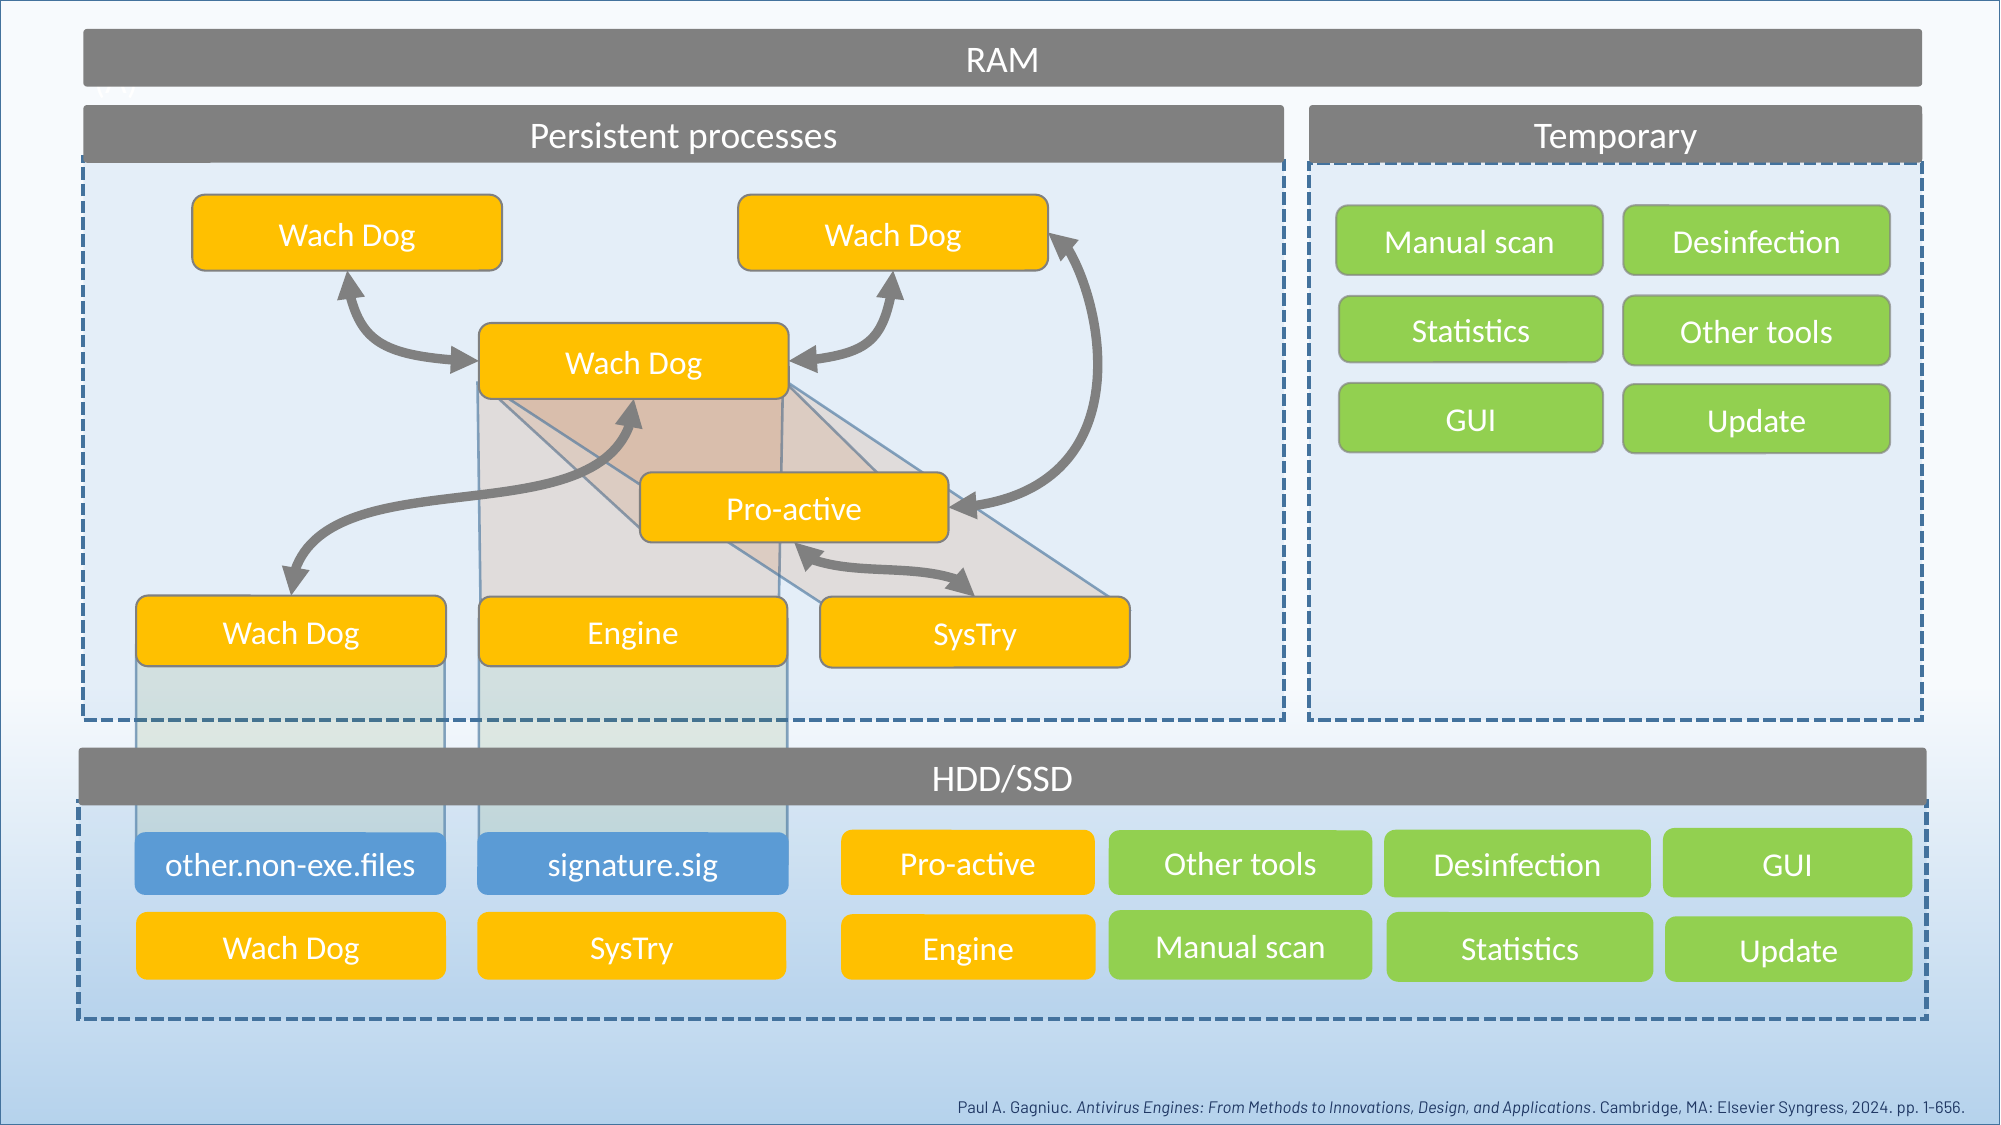

RAM
(A)
Persistent processes
Temporary

Wach Dog
Wach Dog
Desinfection
Manual scan
Other tools
Statistics
Wach Dog

GUI
Update
Pro-active
Wach Dog
Engine
SysTry

HDD/SSD

GUI
Pro-active
Desinfection
Other tools
other.non-exe.files
signature.sig
Manual scan
Wach Dog
SysTry
Statistics
Engine
Update
Paul A. Gagniuc. Antivirus Engines: From Methods to Innovations, Design, and Applications. Cambridge, MA: Elsevier Syngress, 2024. pp. 1-656.